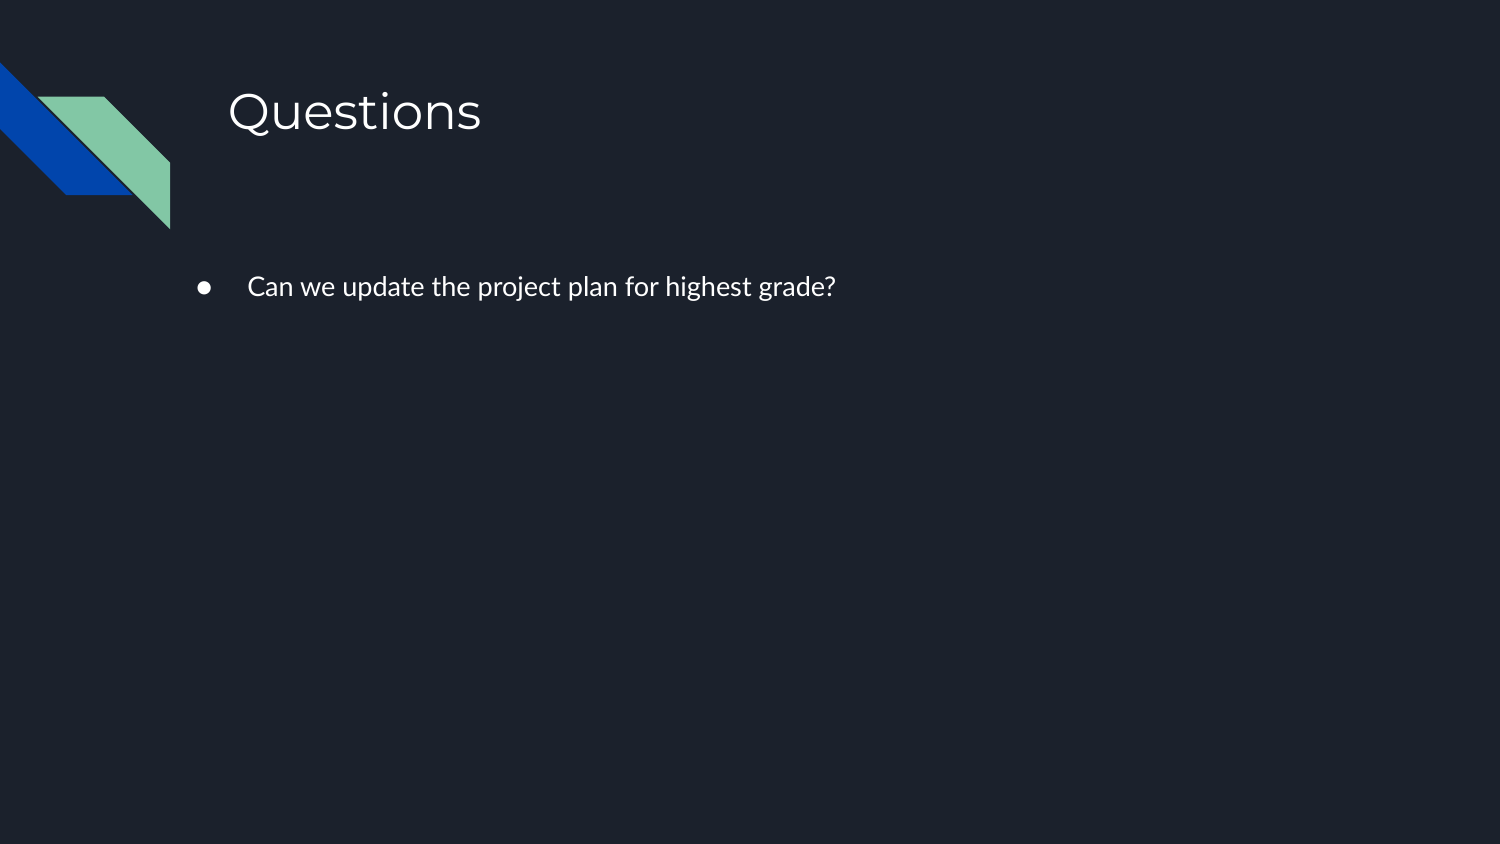

# Questions

Can we update the project plan for highest grade?